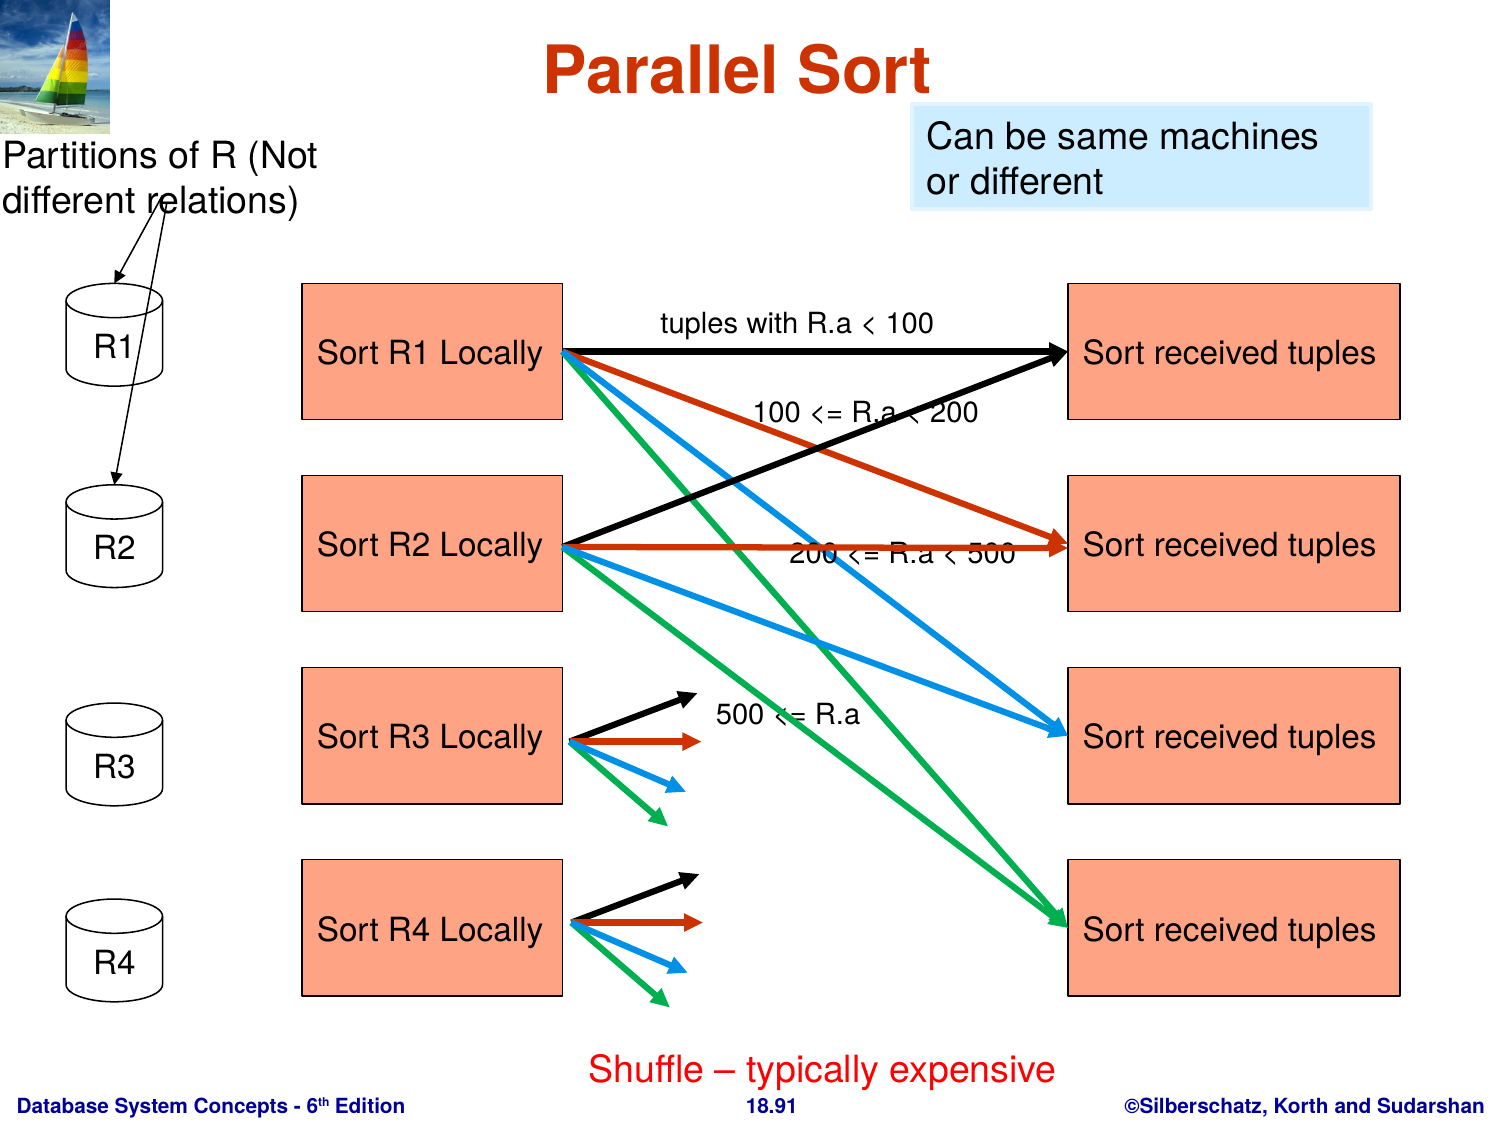

# Parallel Sort
Can be same machines or different
Partitions of R (Not different relations)
R1
Sort R1 Locally
Sort received tuples
tuples with R.a < 100
100 <= R.a < 200
Sort R2 Locally
Sort received tuples
R2
200 <= R.a < 500
Sort R3 Locally
Sort received tuples
500 <= R.a
R3
Sort R4 Locally
Sort received tuples
R4
Shuffle – typically expensive